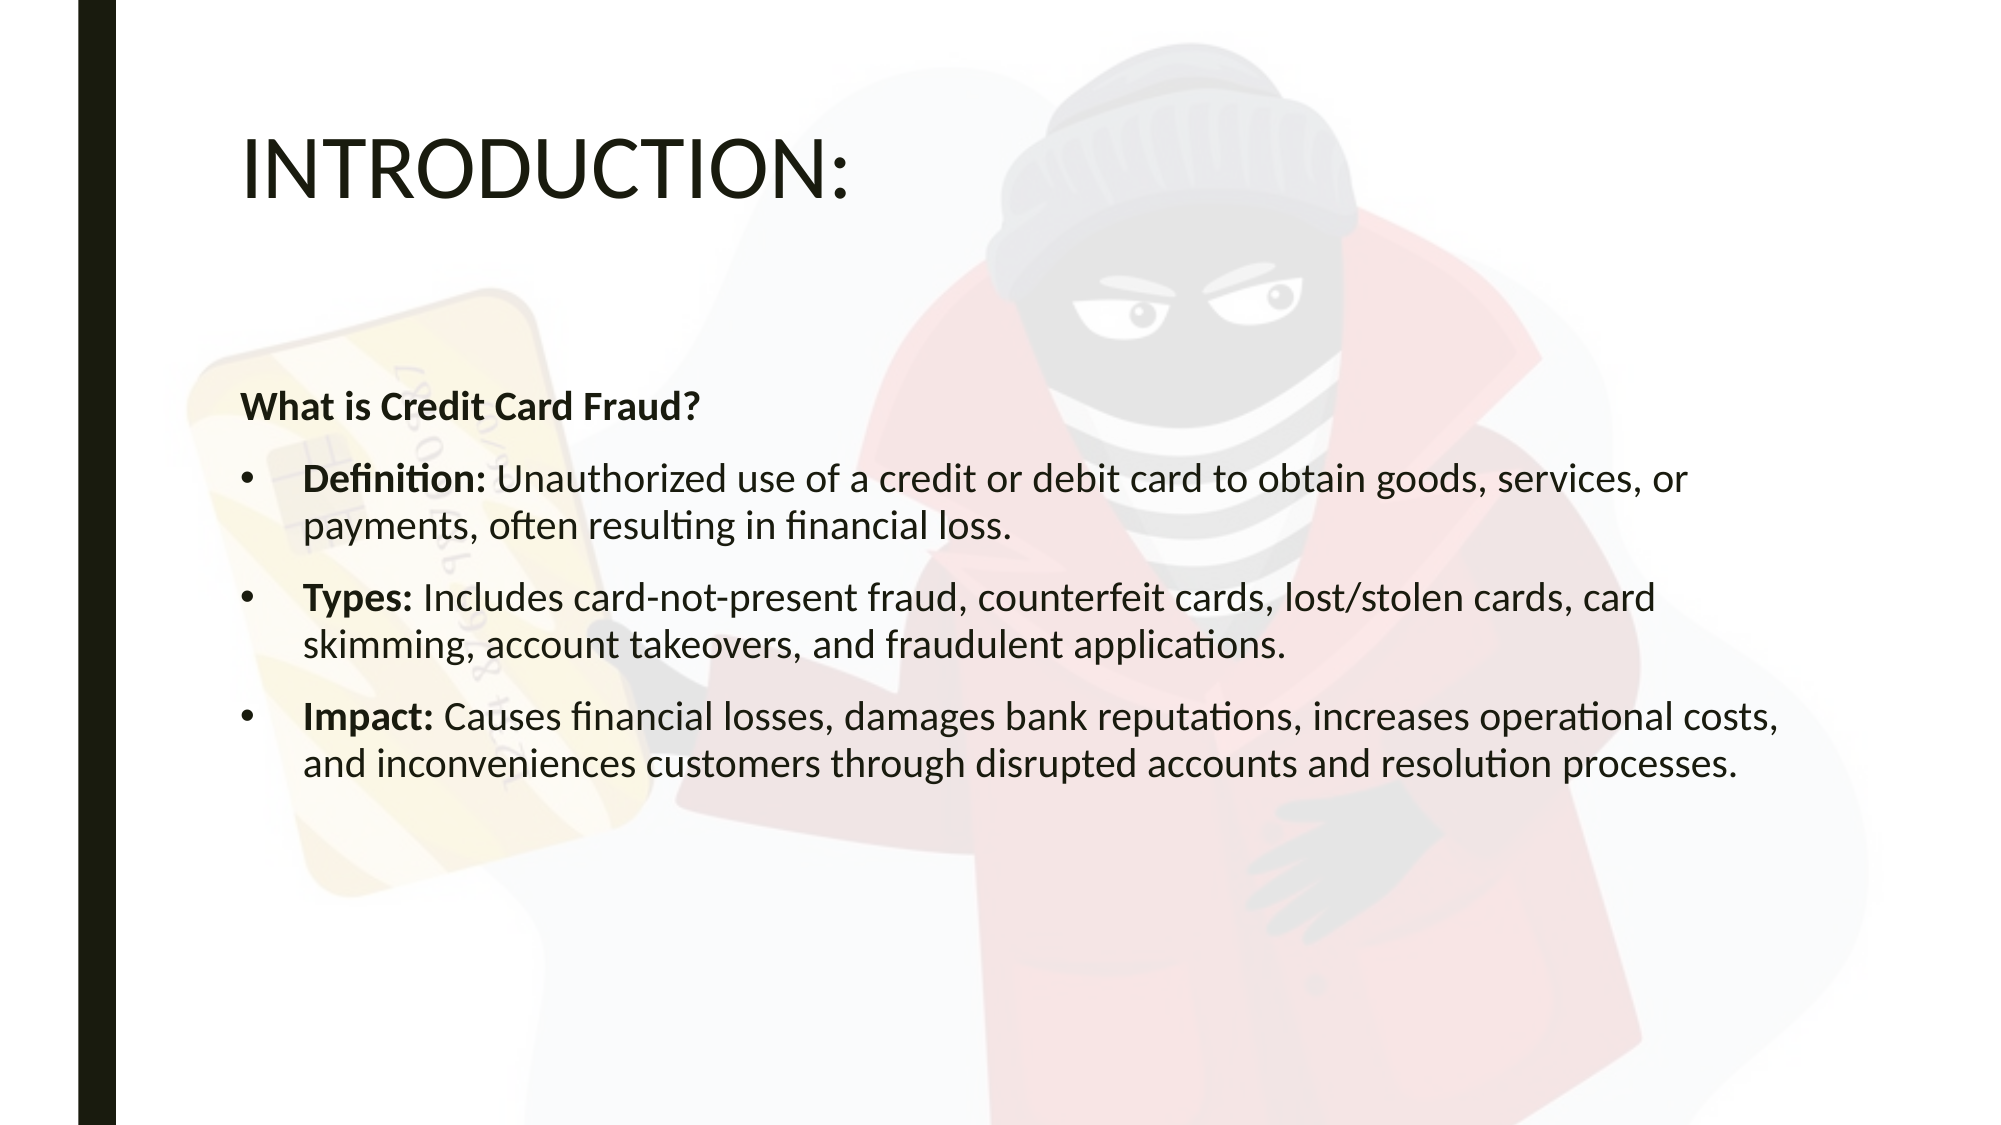

# INTRODUCTION:
What is Credit Card Fraud?
Definition: Unauthorized use of a credit or debit card to obtain goods, services, or payments, often resulting in financial loss.
Types: Includes card-not-present fraud, counterfeit cards, lost/stolen cards, card skimming, account takeovers, and fraudulent applications.
Impact: Causes financial losses, damages bank reputations, increases operational costs, and inconveniences customers through disrupted accounts and resolution processes.